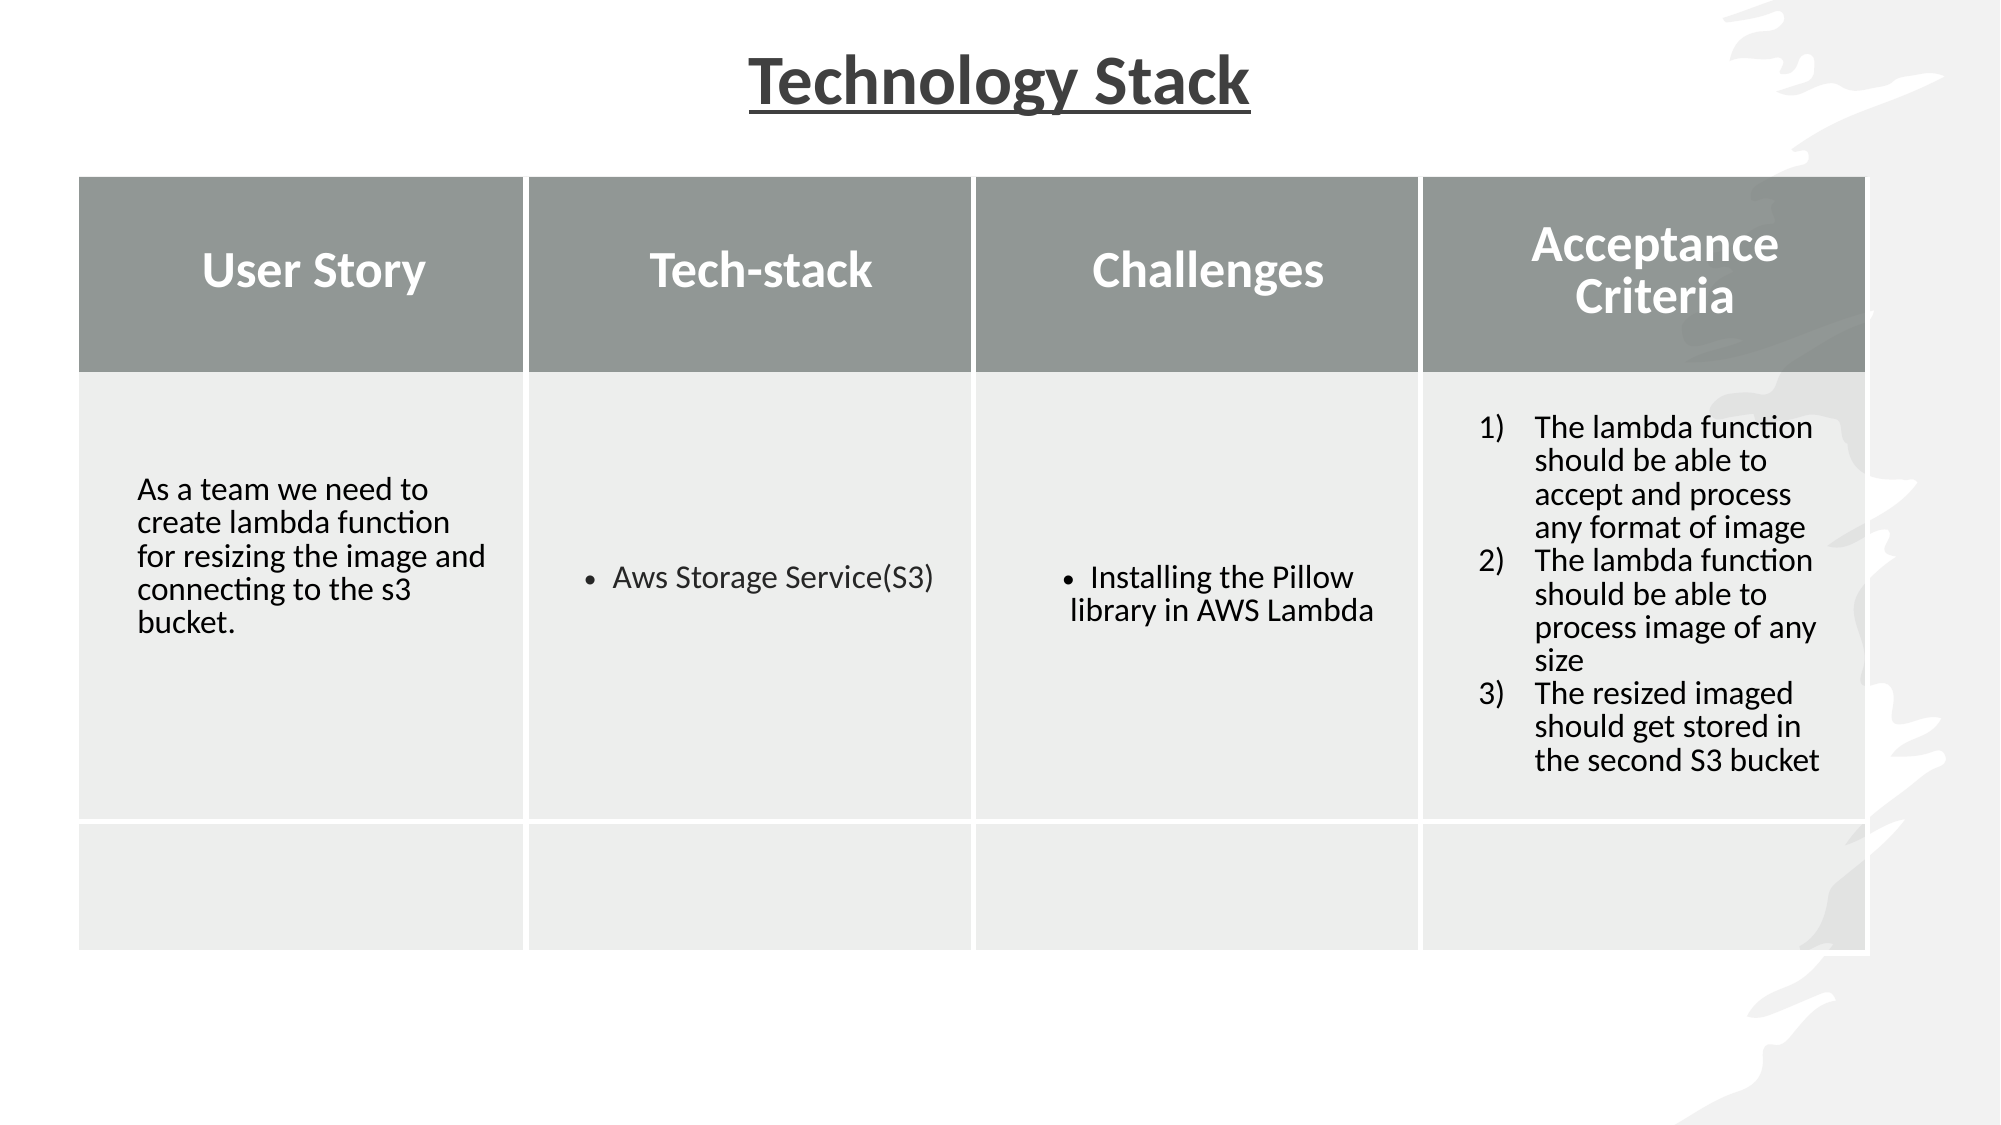

Technology Stack
| User Story | Tech-stack | Challenges | Acceptance Criteria |
| --- | --- | --- | --- |
| As a team we need to create lambda function for resizing the image and connecting to the s3 bucket. | Aws Storage Service(S3) | Installing the Pillow library in AWS Lambda | The lambda function should be able to accept and process any format of image The lambda function should be able to process image of any size The resized imaged should get stored in the second S3 bucket |
|  |  |  |  |